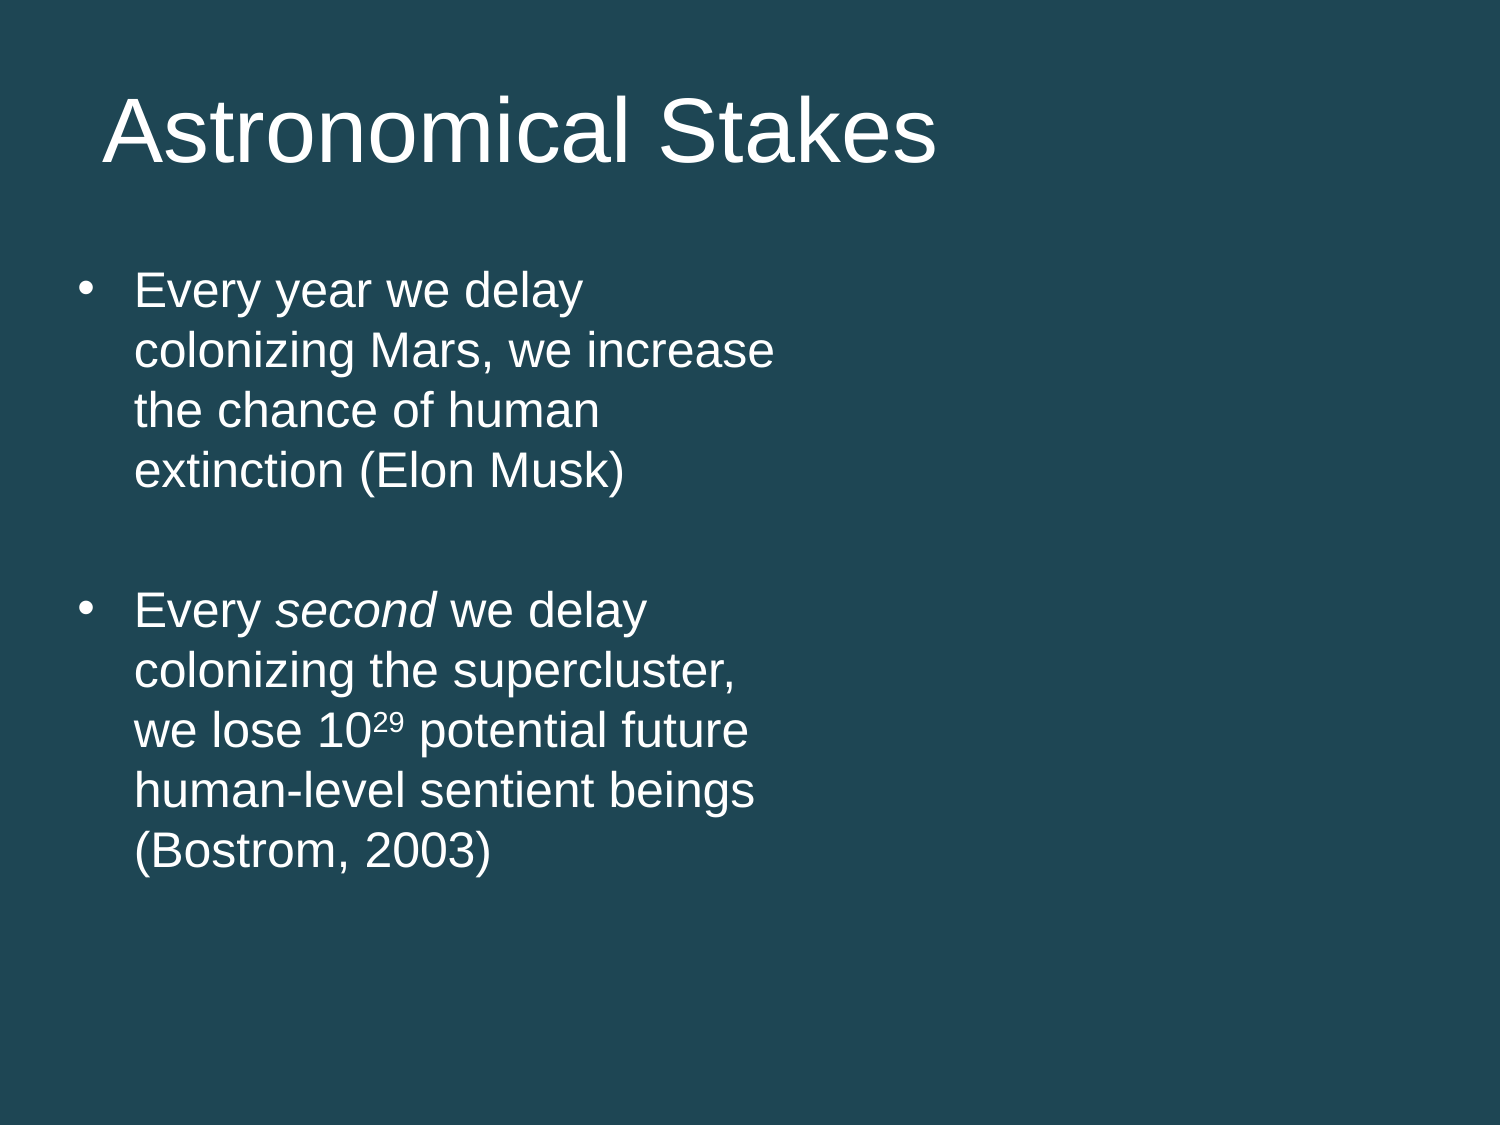

# Astronomical Stakes
Every year we delay colonizing Mars, we increase the chance of human extinction (Elon Musk)

Every second we delay colonizing the supercluster, we lose 1029 potential future human-level sentient beings (Bostrom, 2003)